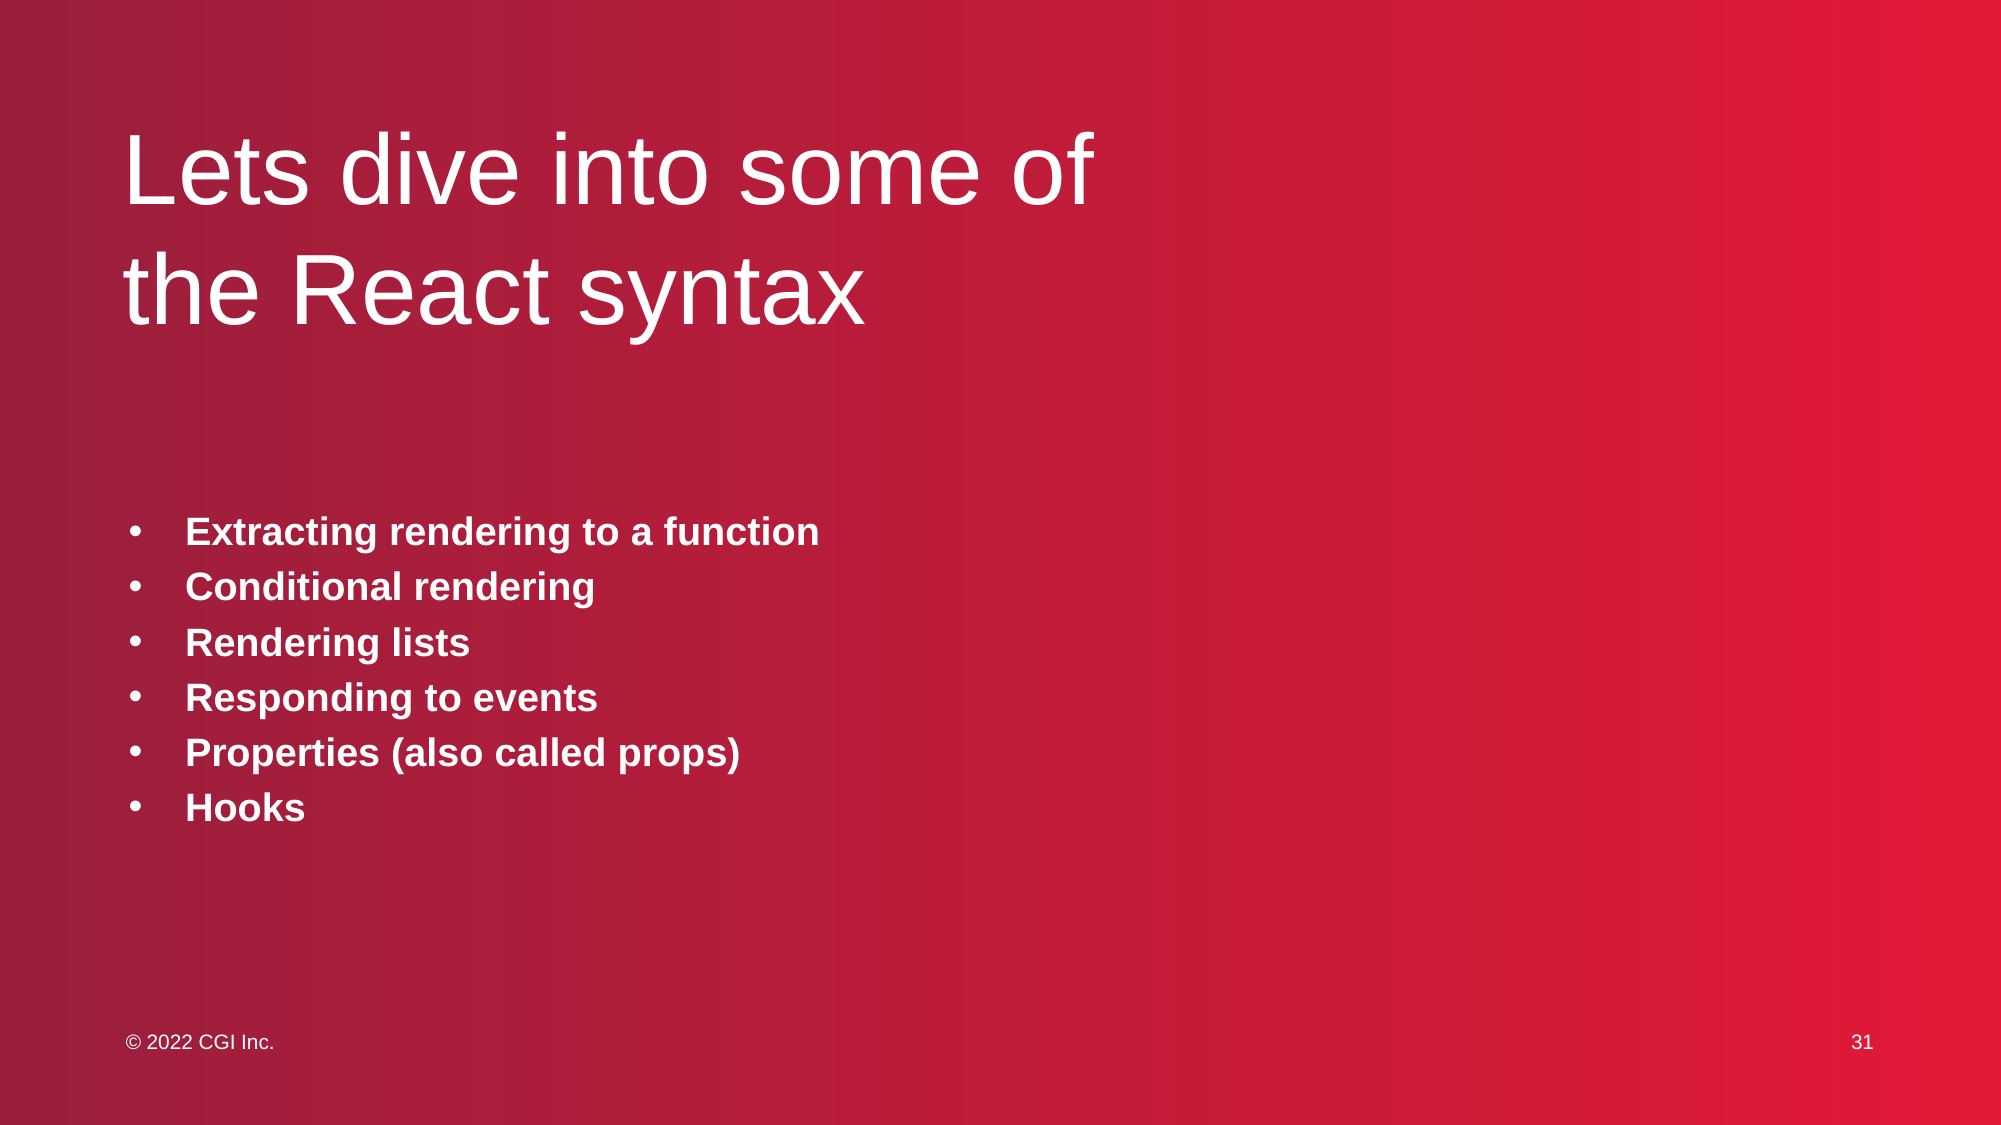

# Lets dive into some of the React syntax
Extracting rendering to a function
Conditional rendering
Rendering lists
Responding to events
Properties (also called props)
Hooks

31